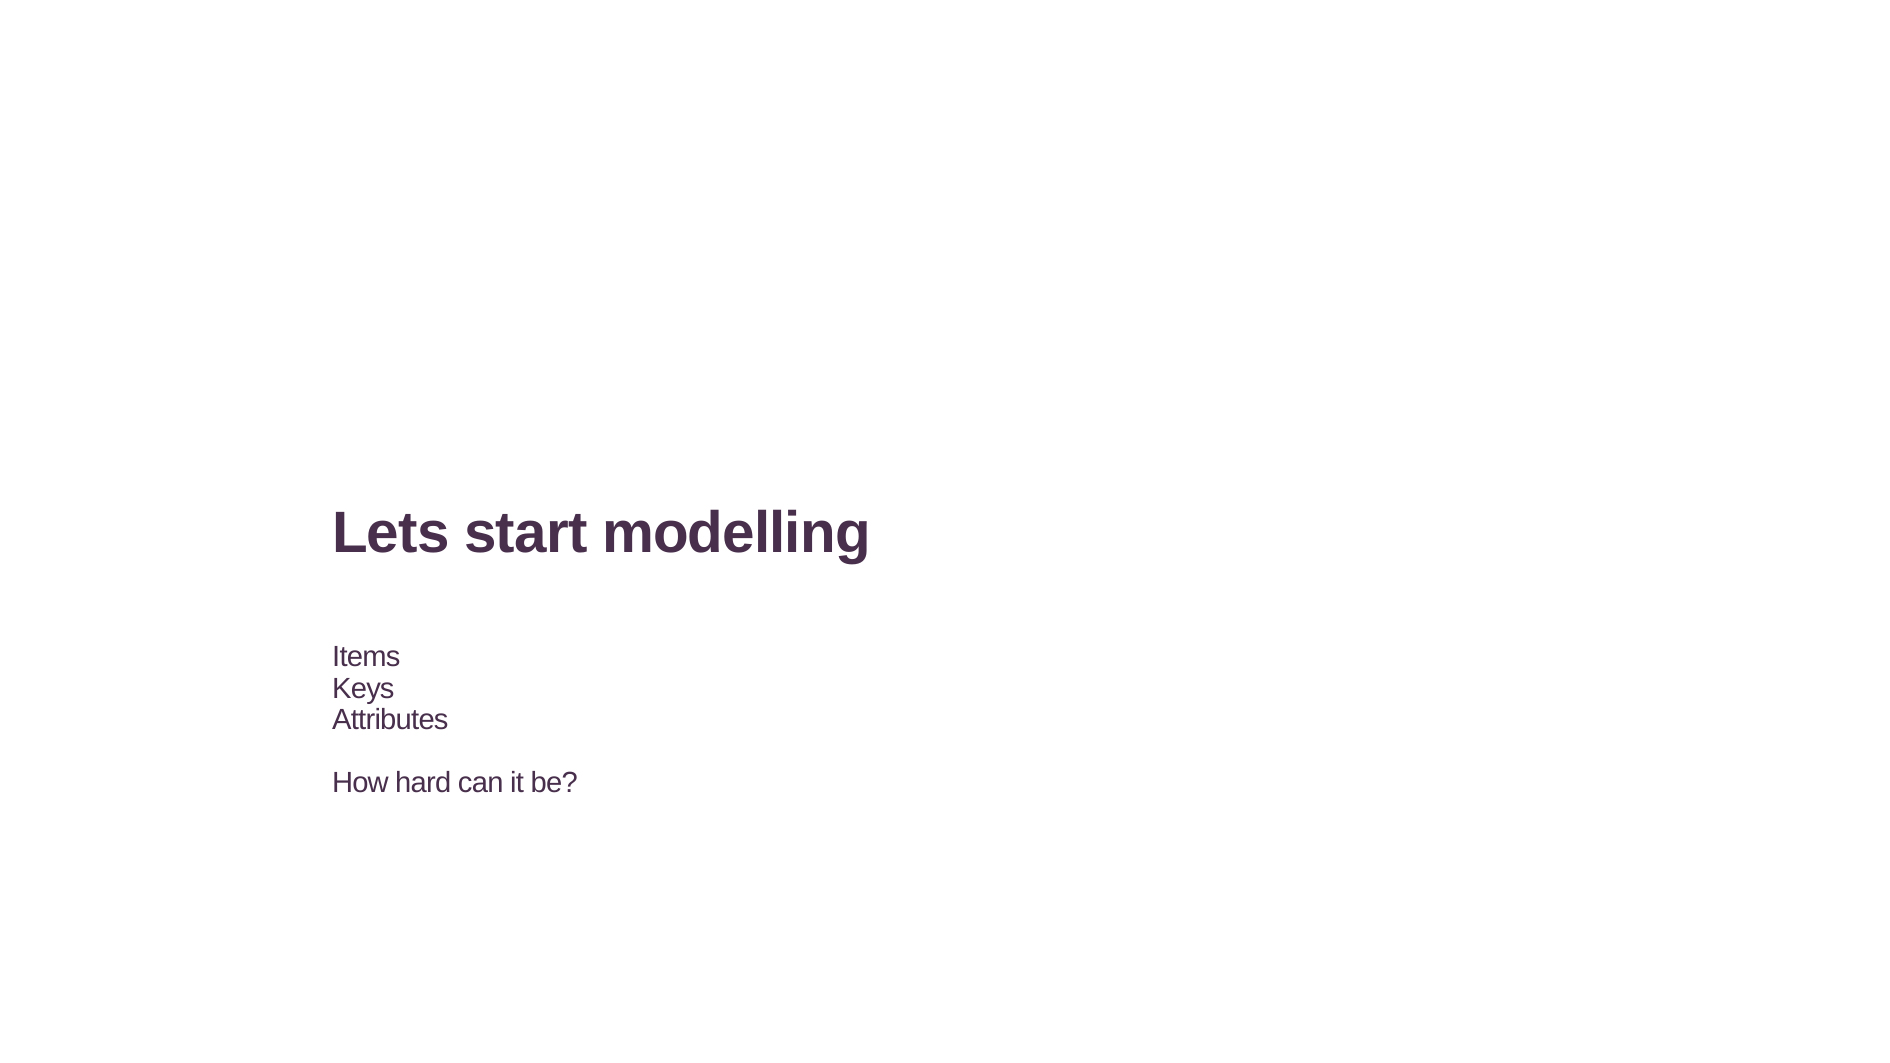

Lets start modelling
Items
Keys
Attributes

How hard can it be?